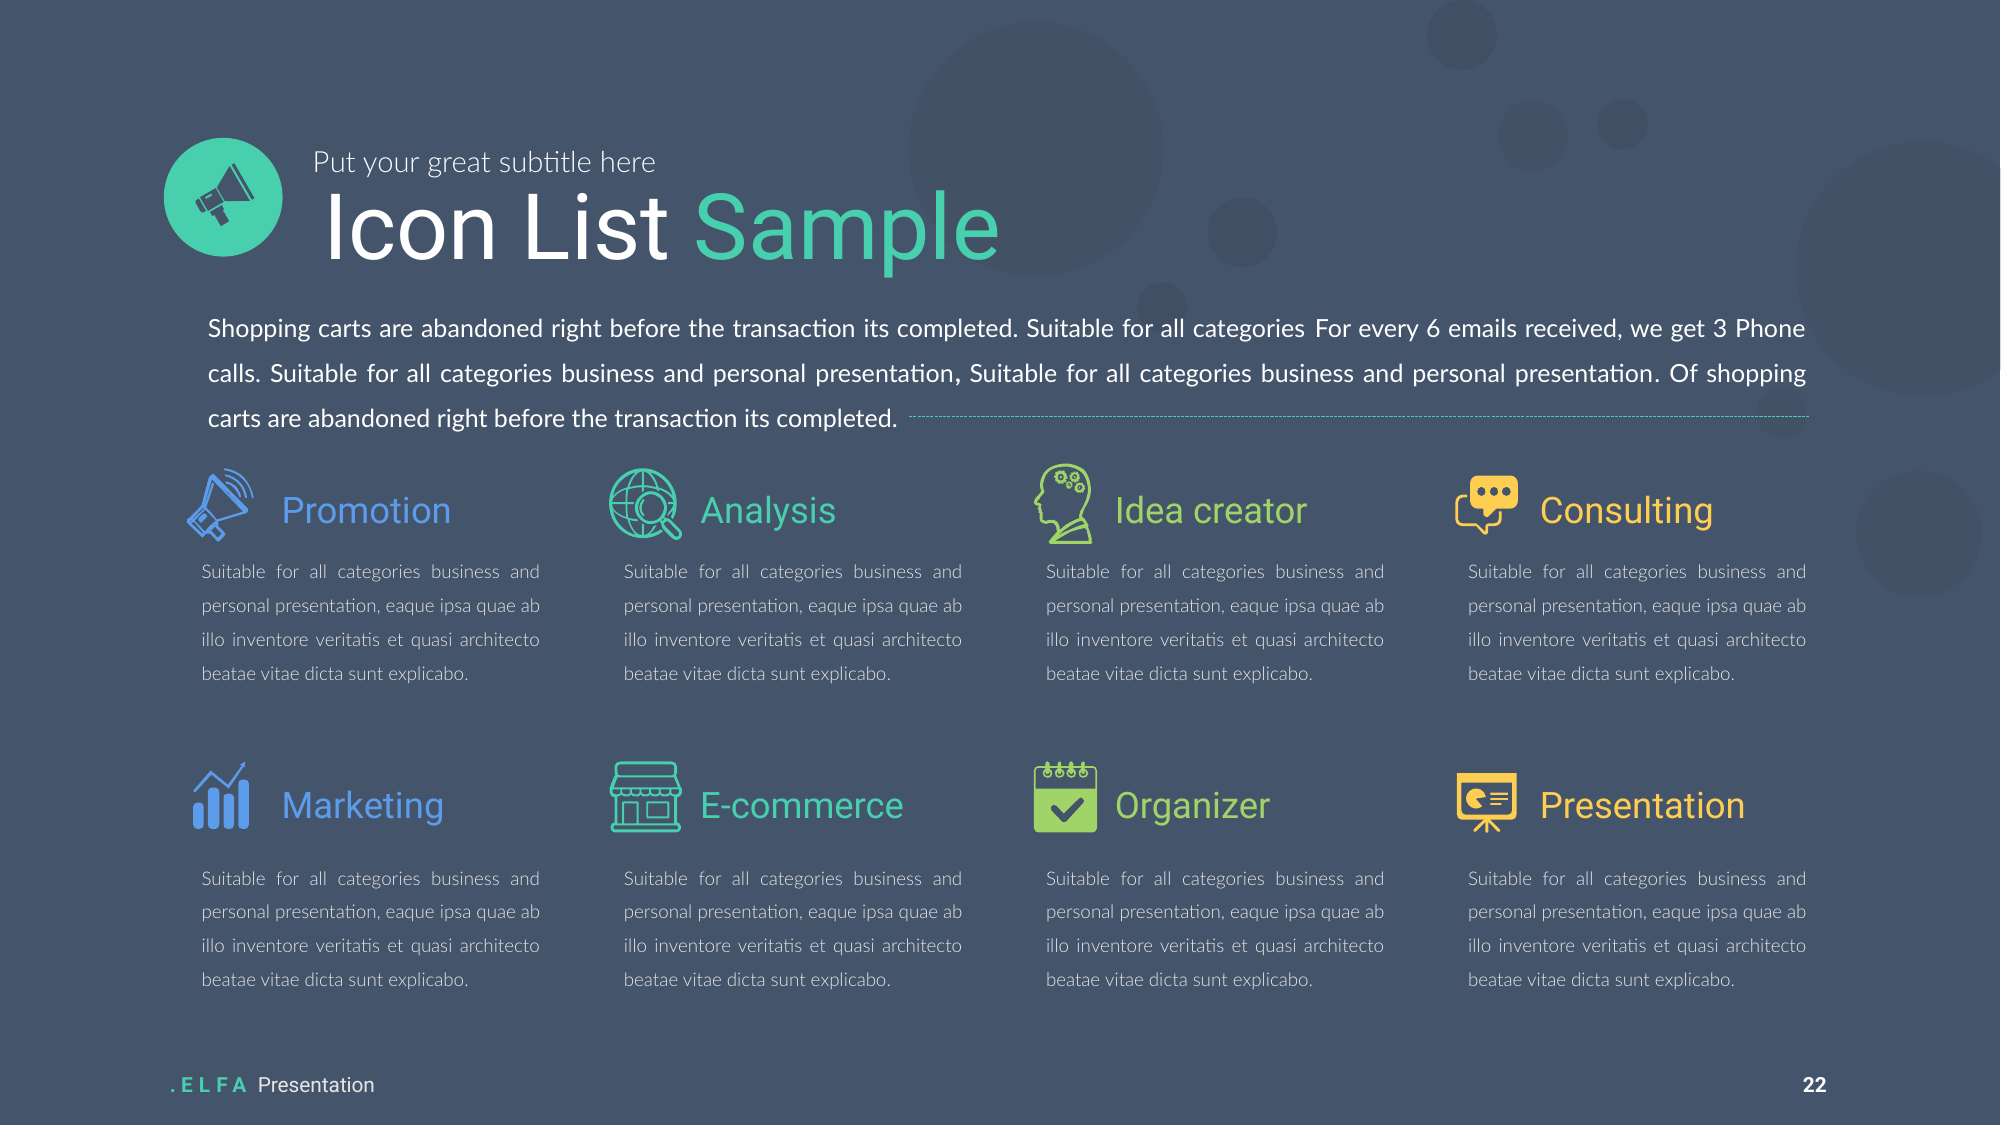

Put your great subtitle here

Icon List Sample
Shopping carts are abandoned right before the transaction its completed. Suitable for all categories For every 6 emails received, we get 3 Phone calls. Suitable for all categories business and personal presentation, Suitable for all categories business and personal presentation. Of shopping carts are abandoned right before the transaction its completed.

Promotion
Analysis
Idea creator
Consulting
Suitable for all categories business and personal presentation, eaque ipsa quae ab illo inventore veritatis et quasi architecto beatae vitae dicta sunt explicabo.
Suitable for all categories business and personal presentation, eaque ipsa quae ab illo inventore veritatis et quasi architecto beatae vitae dicta sunt explicabo.
Suitable for all categories business and personal presentation, eaque ipsa quae ab illo inventore veritatis et quasi architecto beatae vitae dicta sunt explicabo.
Suitable for all categories business and personal presentation, eaque ipsa quae ab illo inventore veritatis et quasi architecto beatae vitae dicta sunt explicabo.

Marketing
E-commerce
Organizer
Presentation
Suitable for all categories business and personal presentation, eaque ipsa quae ab illo inventore veritatis et quasi architecto beatae vitae dicta sunt explicabo.
Suitable for all categories business and personal presentation, eaque ipsa quae ab illo inventore veritatis et quasi architecto beatae vitae dicta sunt explicabo.
Suitable for all categories business and personal presentation, eaque ipsa quae ab illo inventore veritatis et quasi architecto beatae vitae dicta sunt explicabo.
Suitable for all categories business and personal presentation, eaque ipsa quae ab illo inventore veritatis et quasi architecto beatae vitae dicta sunt explicabo.